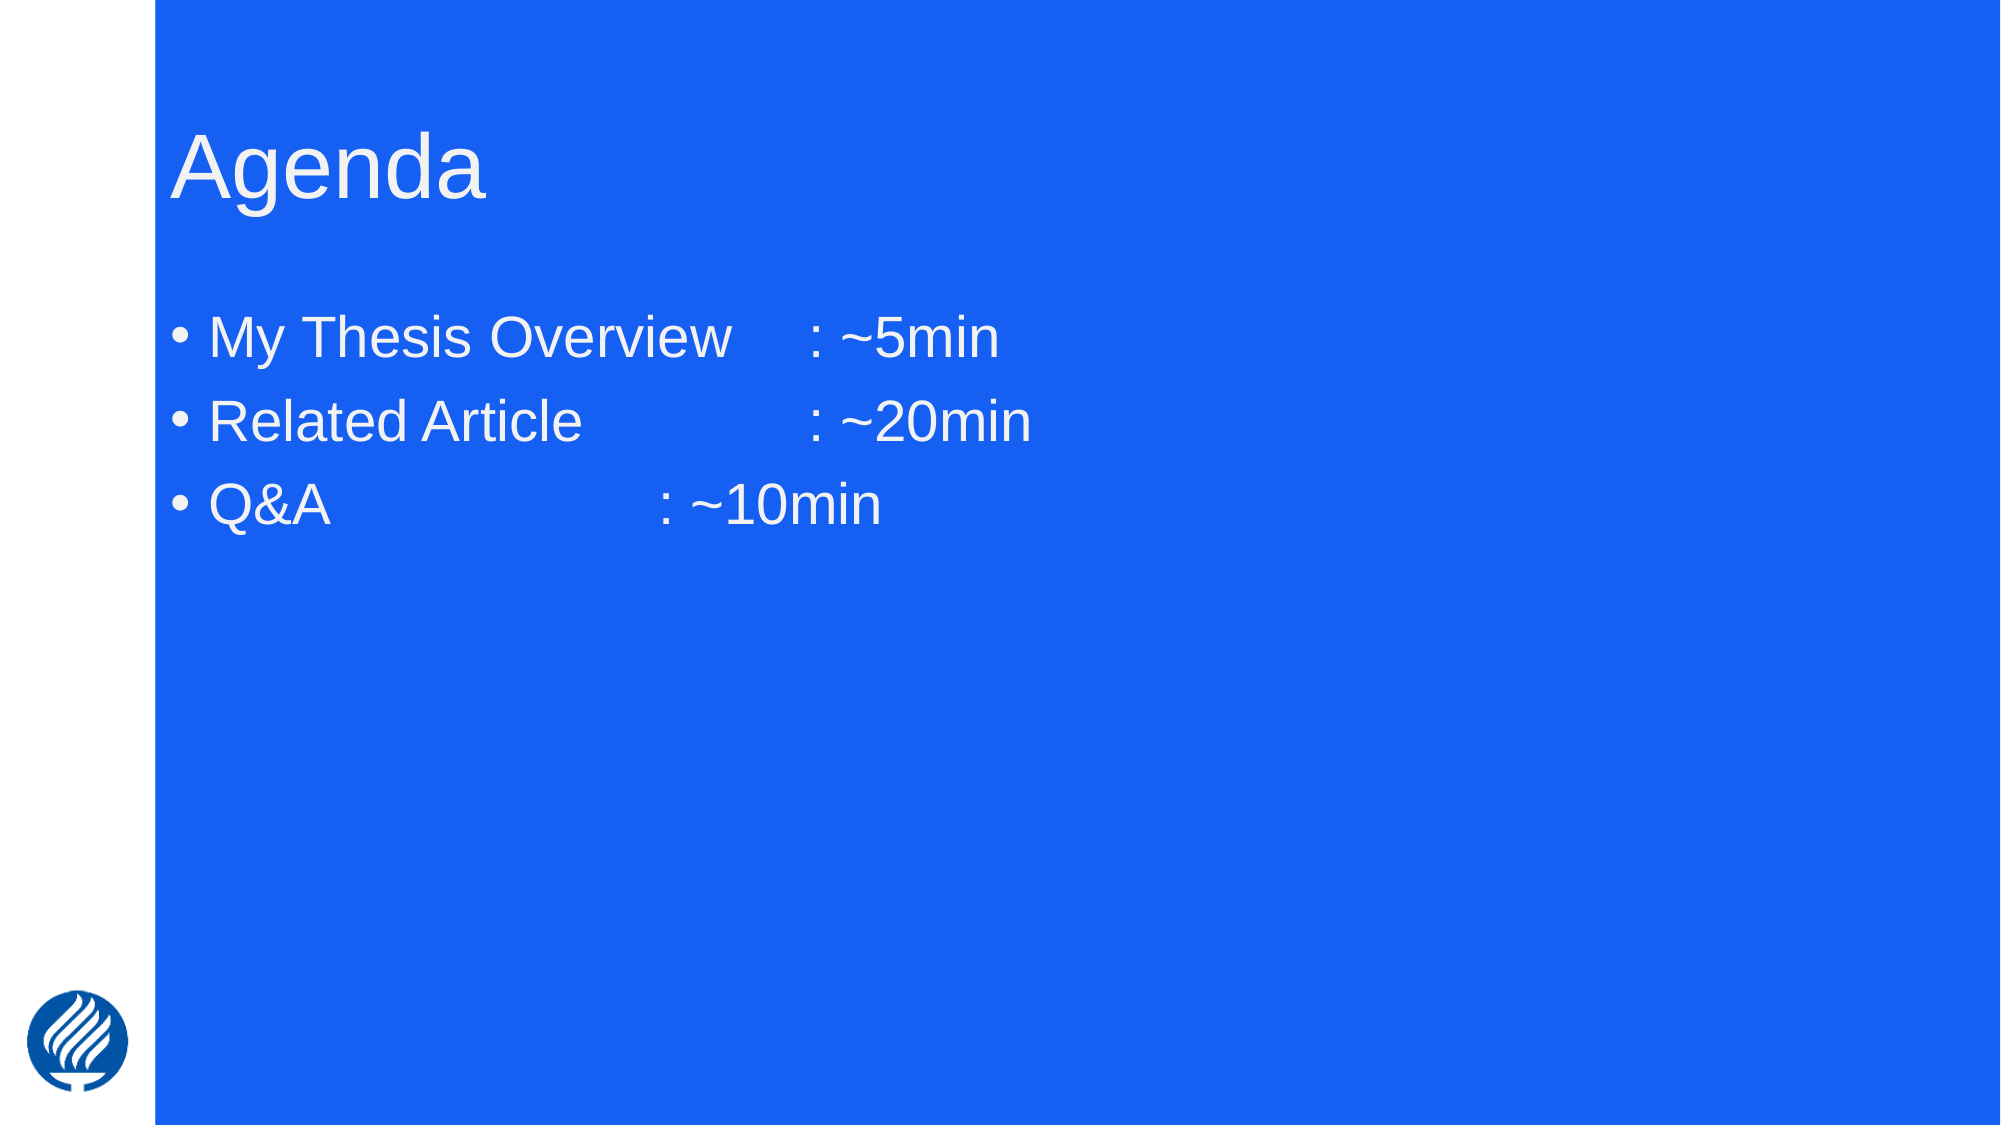

# Agenda
My Thesis Overview	: ~5min
Related Article		: ~20min
Q&A			: ~10min